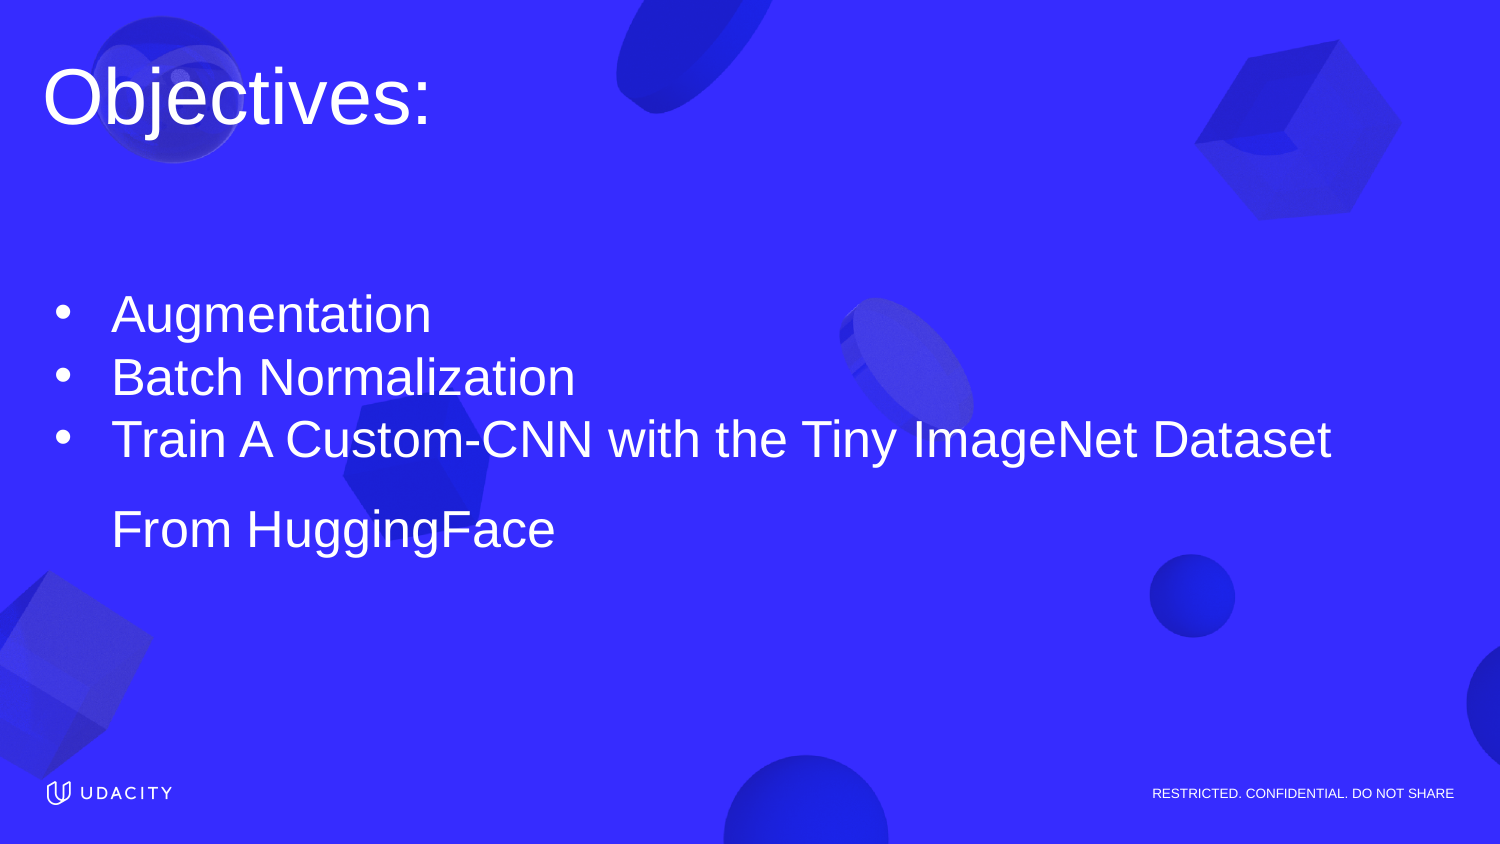

# Objectives:
Augmentation
Batch Normalization
Train A Custom-CNN with the Tiny ImageNet Dataset From HuggingFace